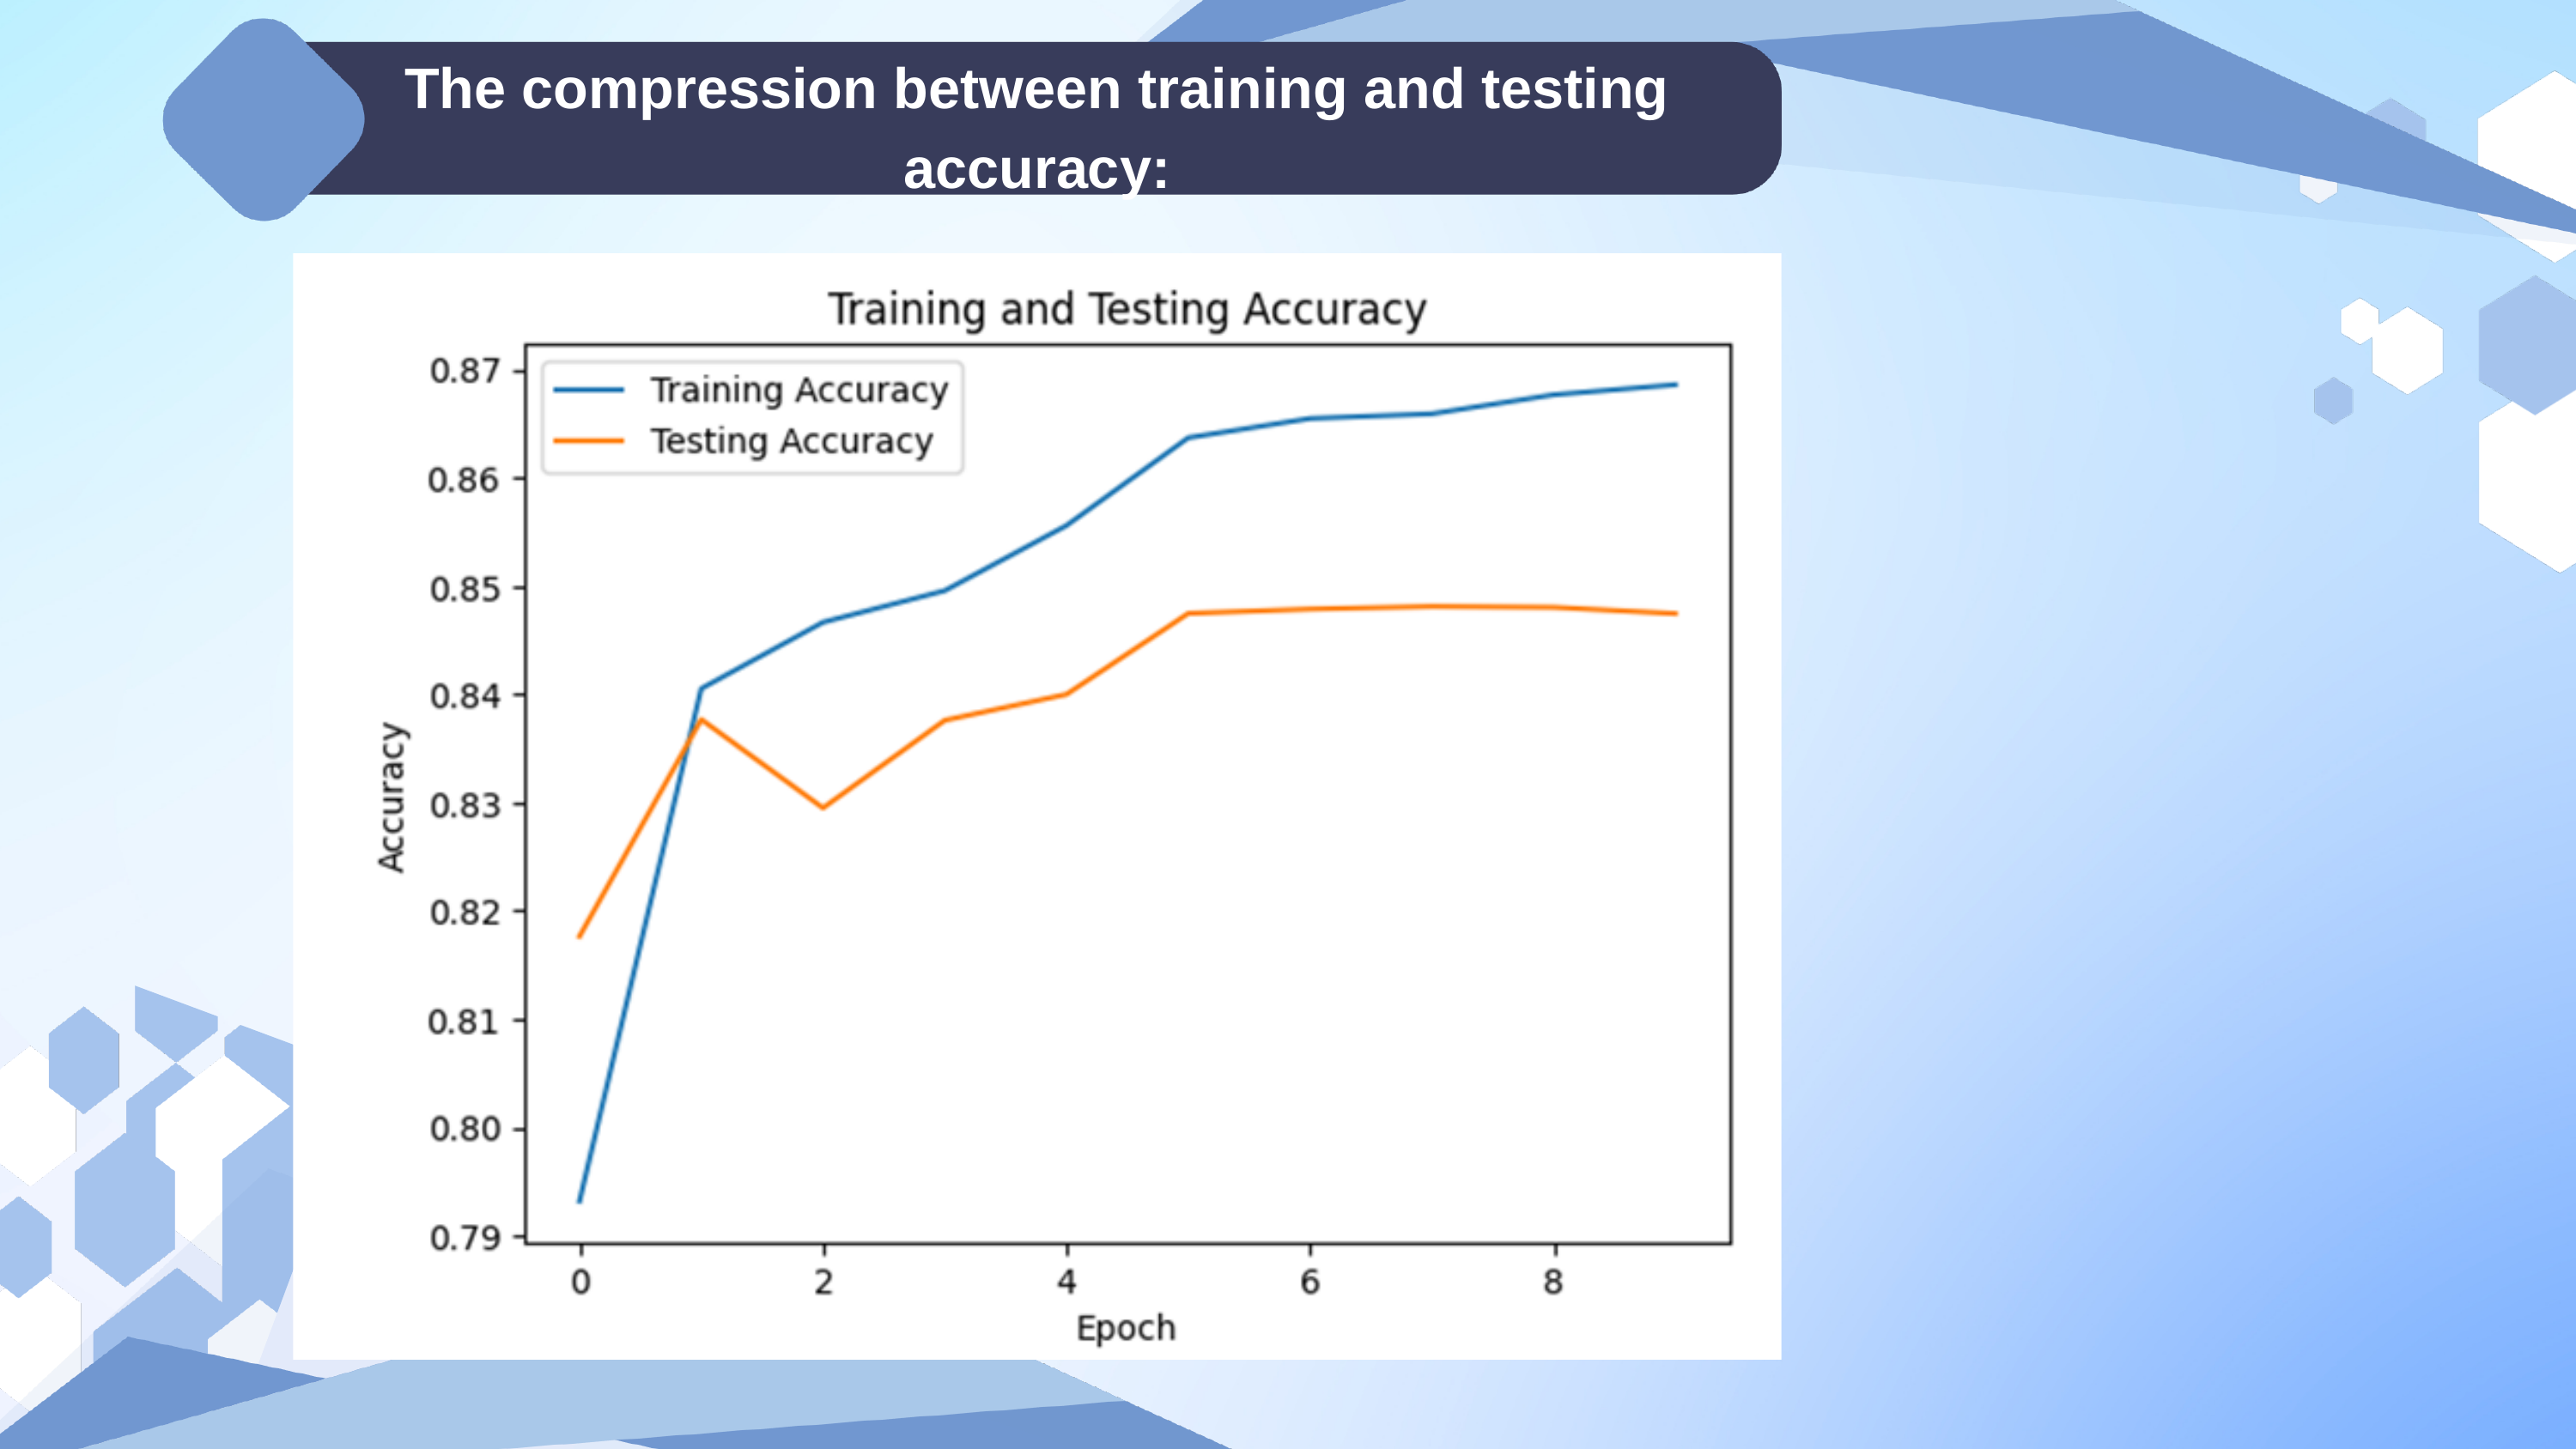

The compression between training and testing accuracy: